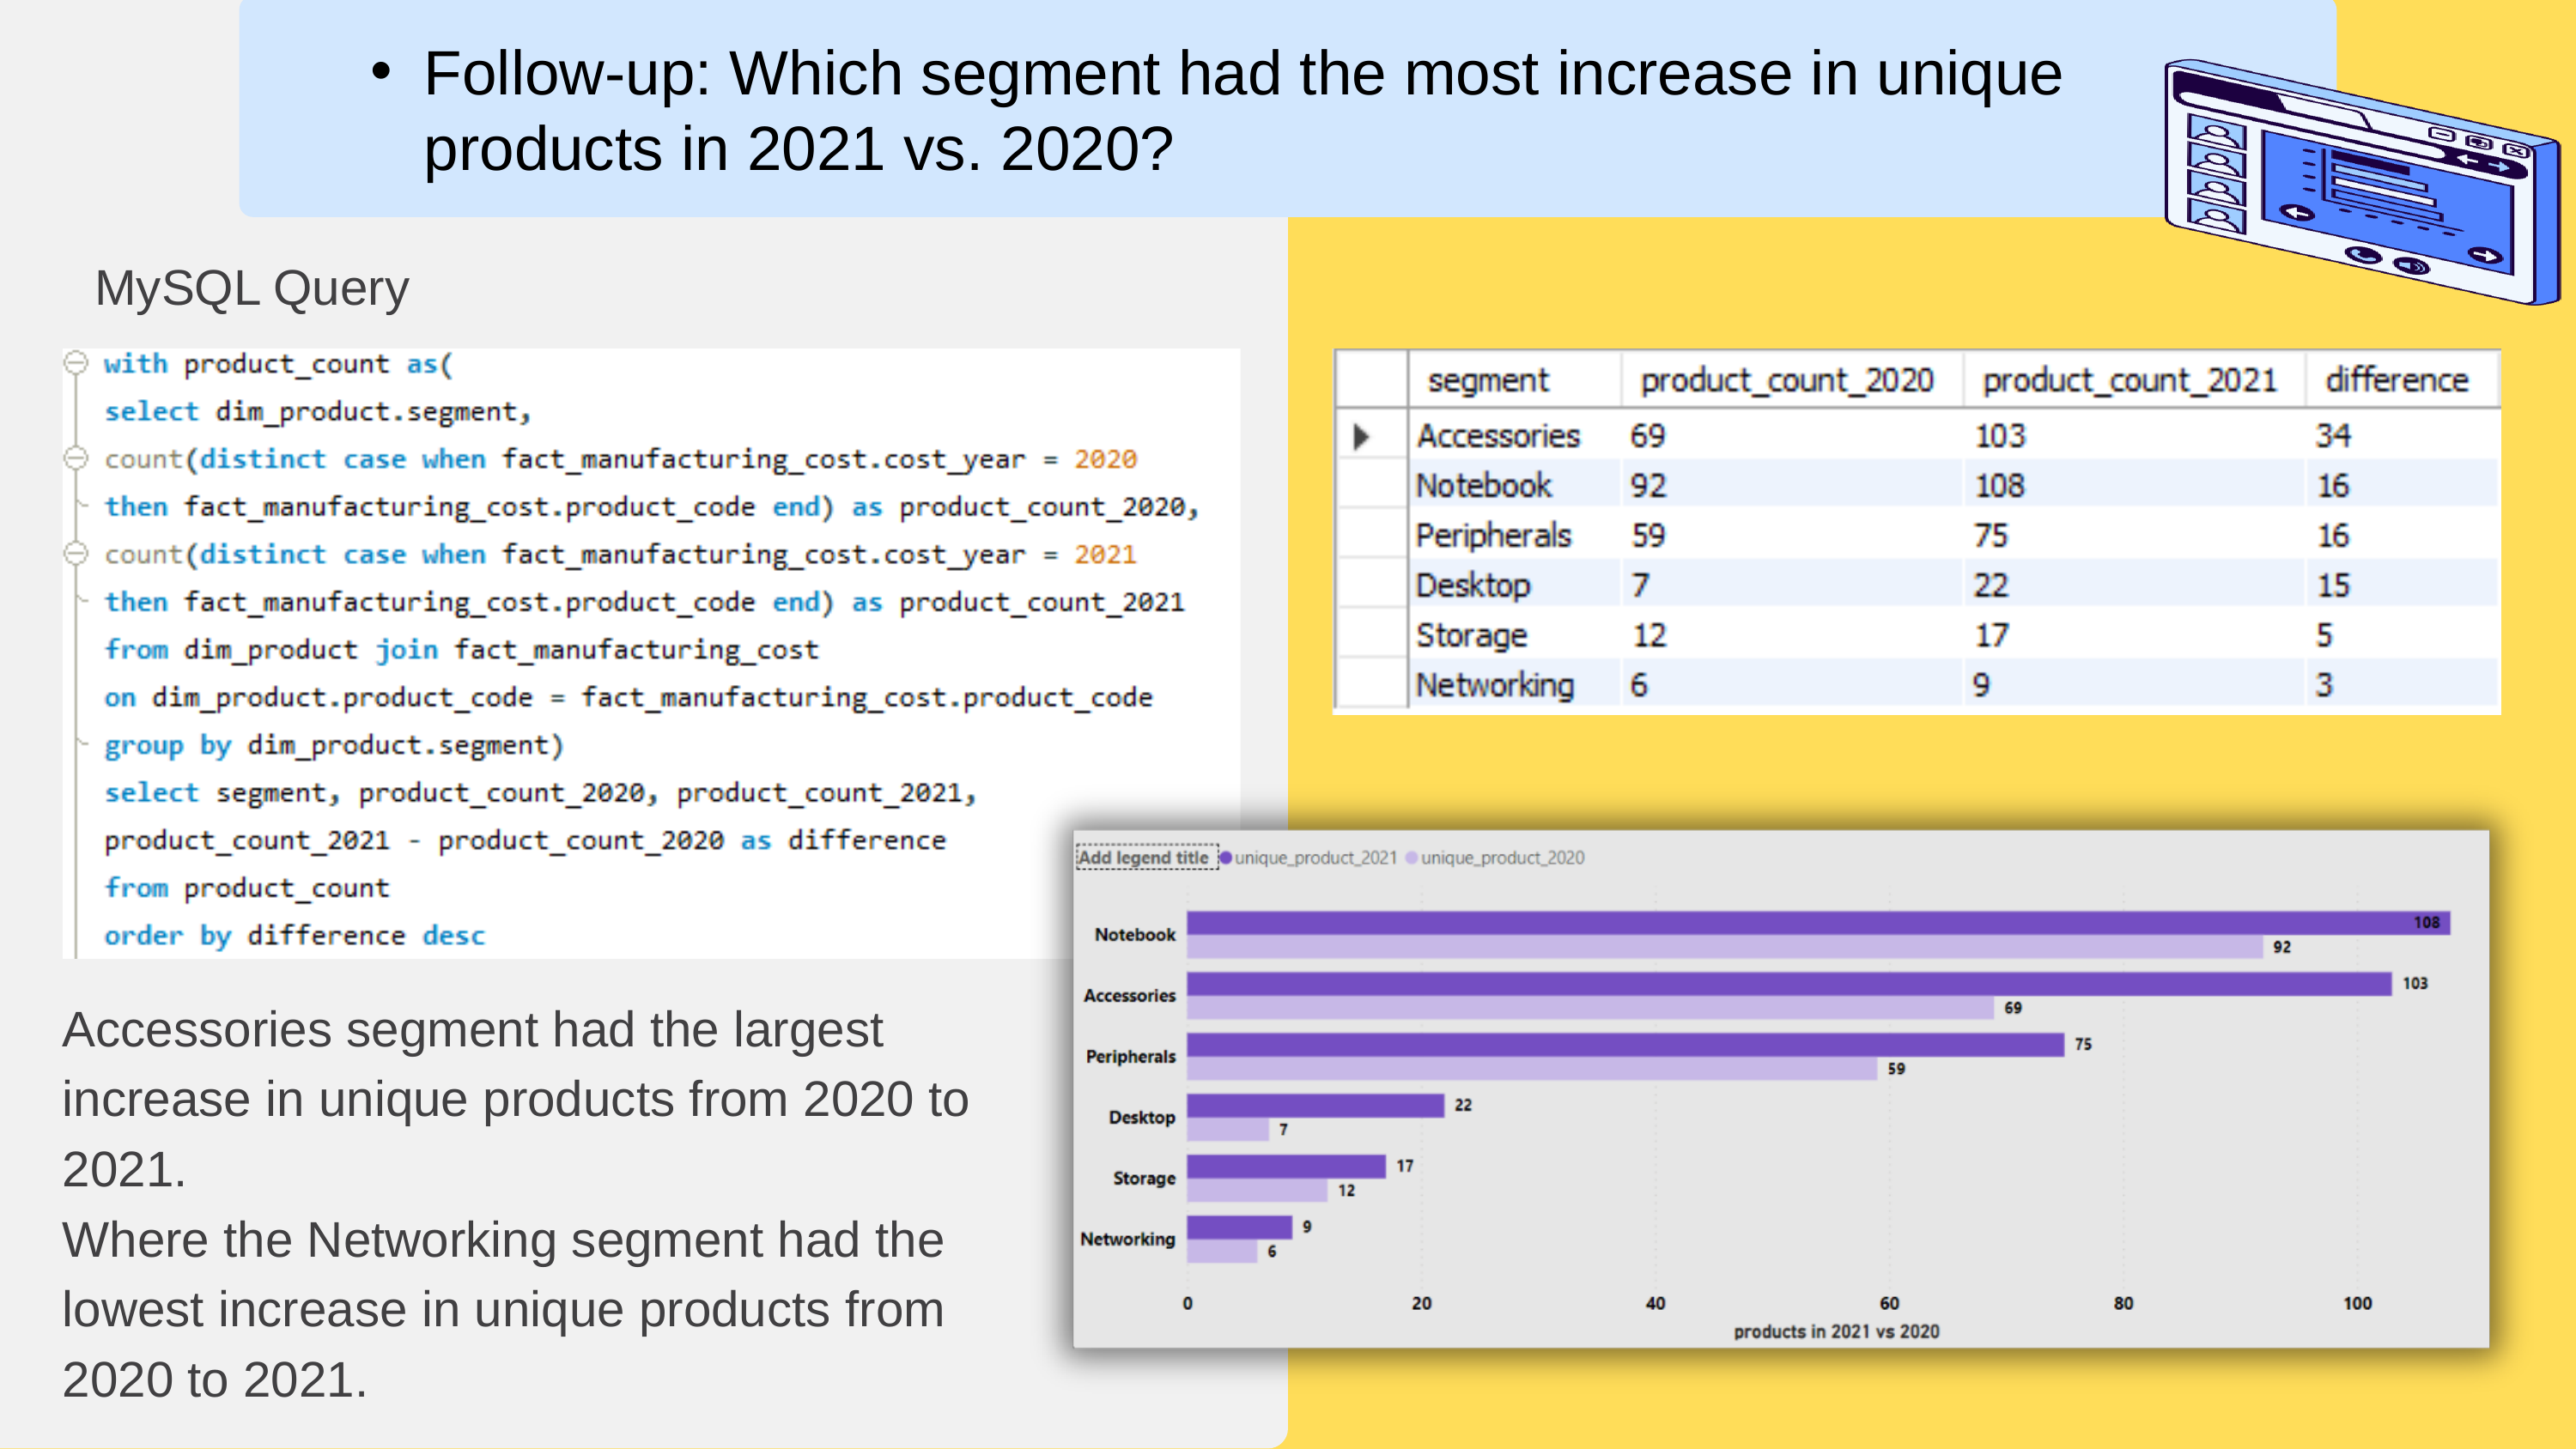

Follow-up: Which segment had the most increase in unique products in 2021 vs. 2020?
MySQL Query

Accessories segment had the largest increase in unique products from 2020 to 2021.
Where the Networking segment had the lowest increase in unique products from 2020 to 2021.